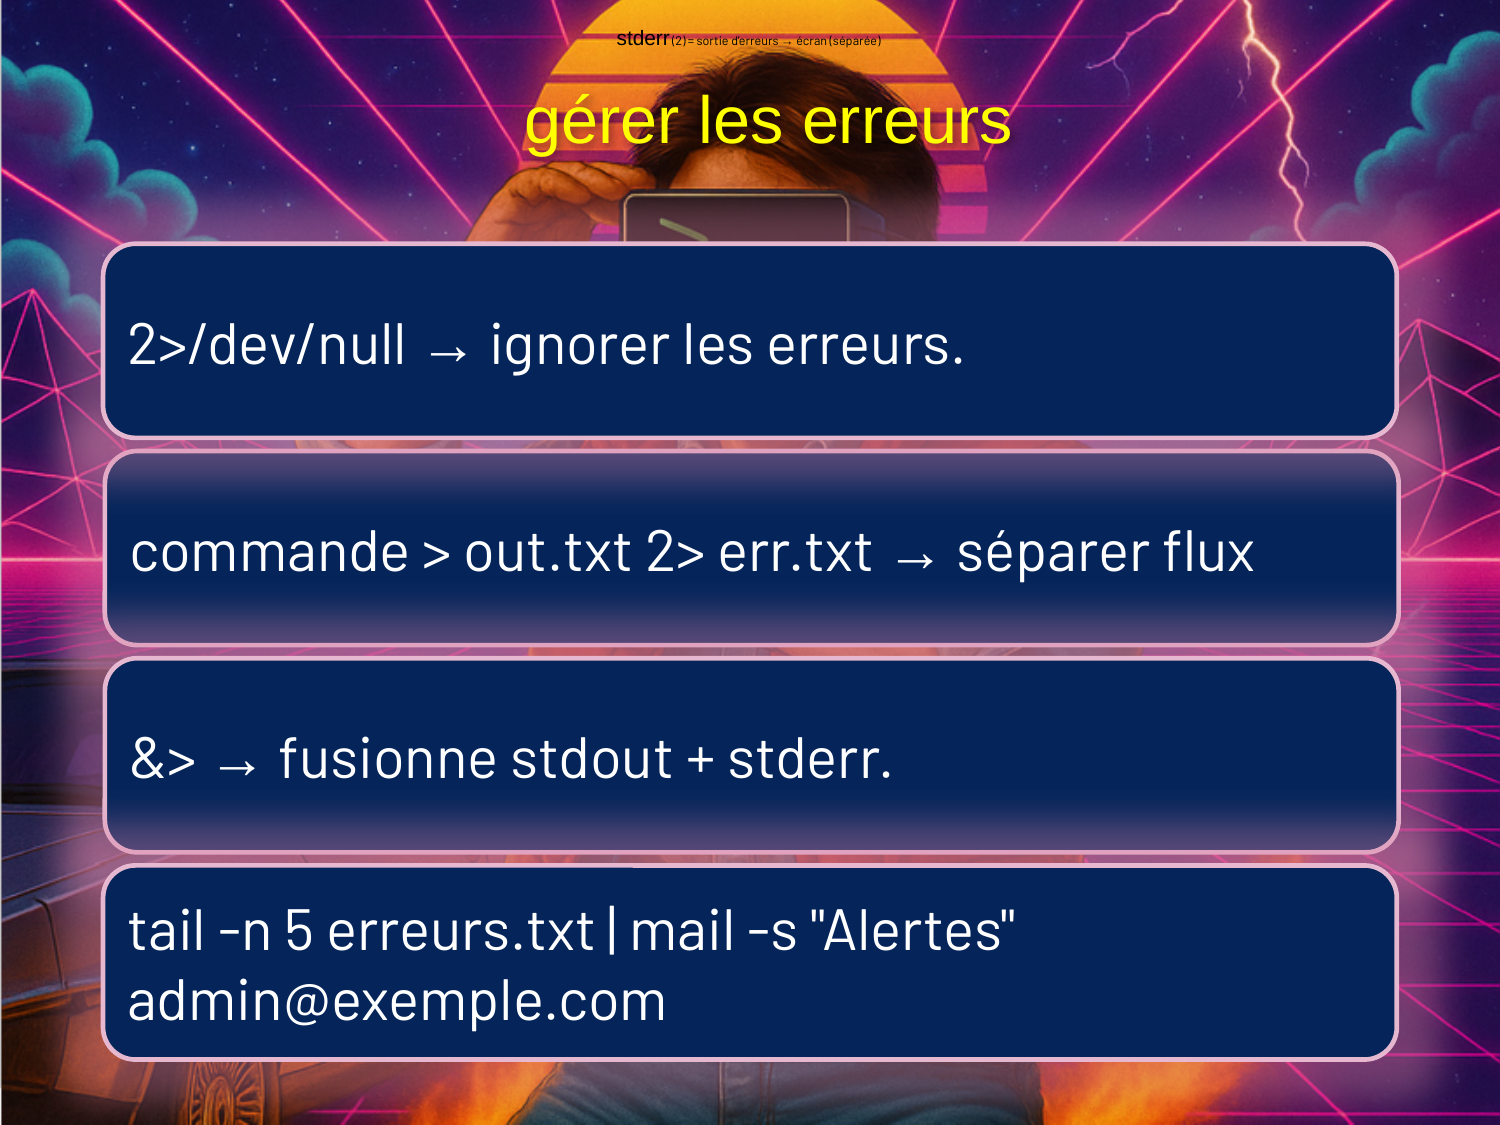

stderr (2) = sortie d’erreurs → écran (séparée)

# gérer les erreurs
2>/dev/null → ignorer les erreurs.
commande > out.txt 2> err.txt → séparer flux

&> → fusionne stdout + stderr.
tail -n 5 erreurs.txt | mail -s "Alertes" admin@exemple.com